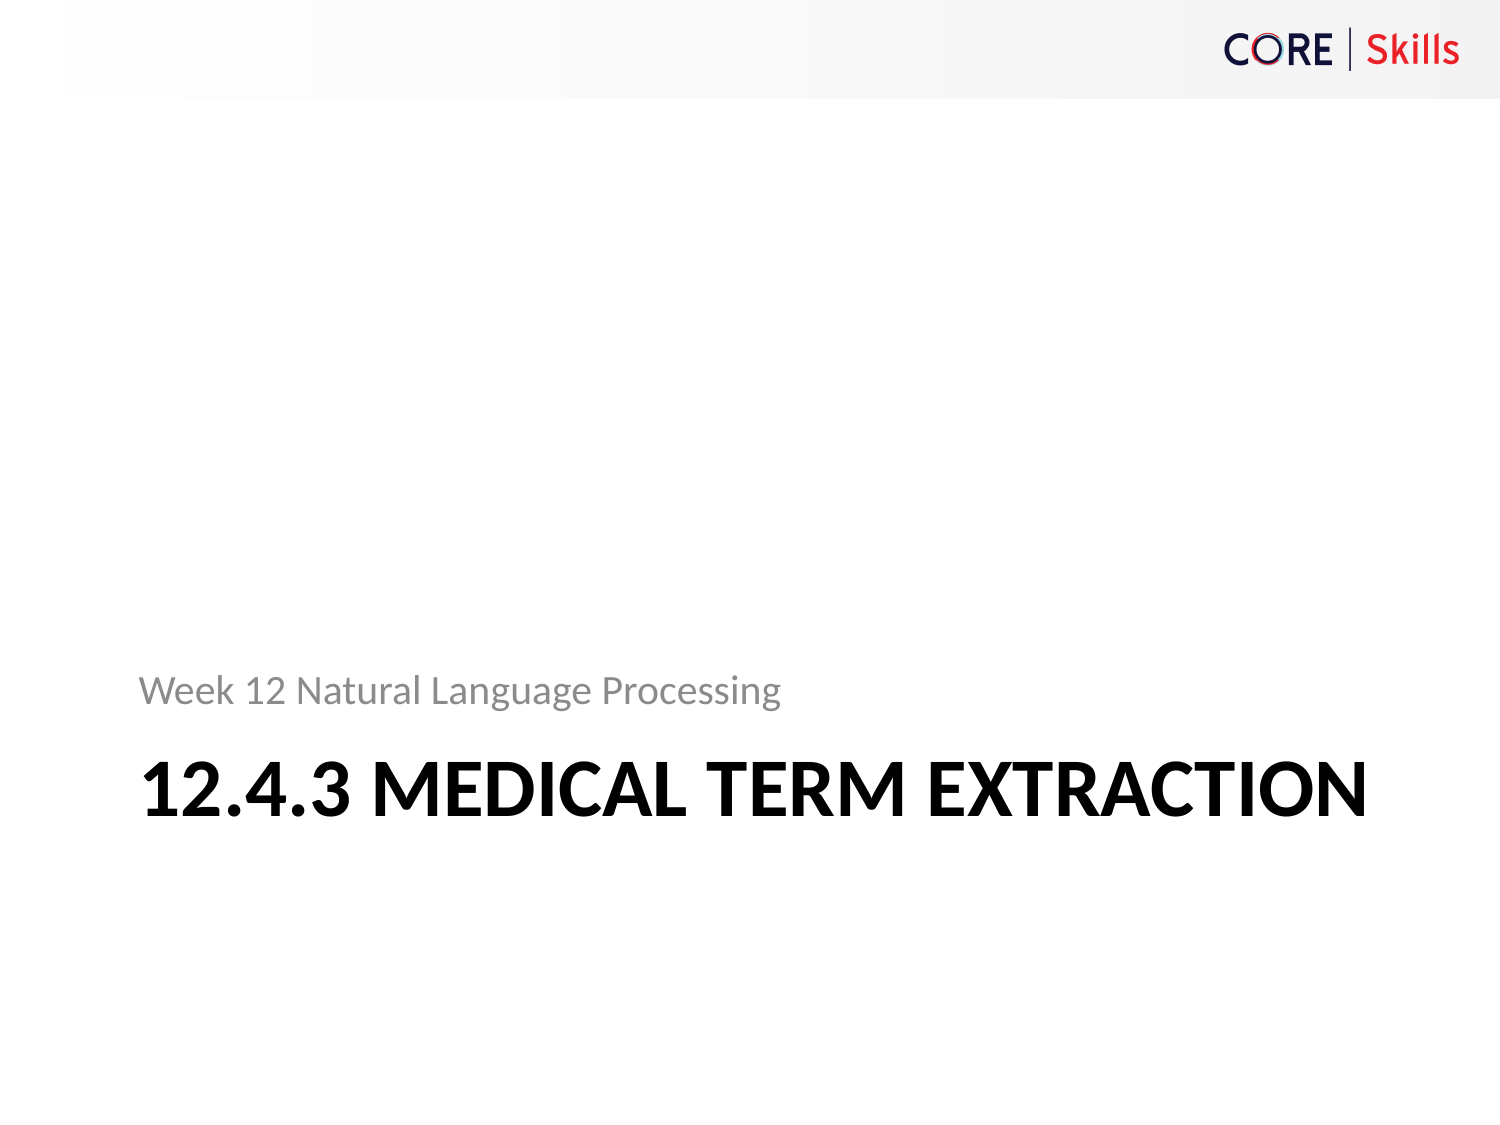

Week 12 Natural Language Processing
# 12.4.3 Medical term extraction